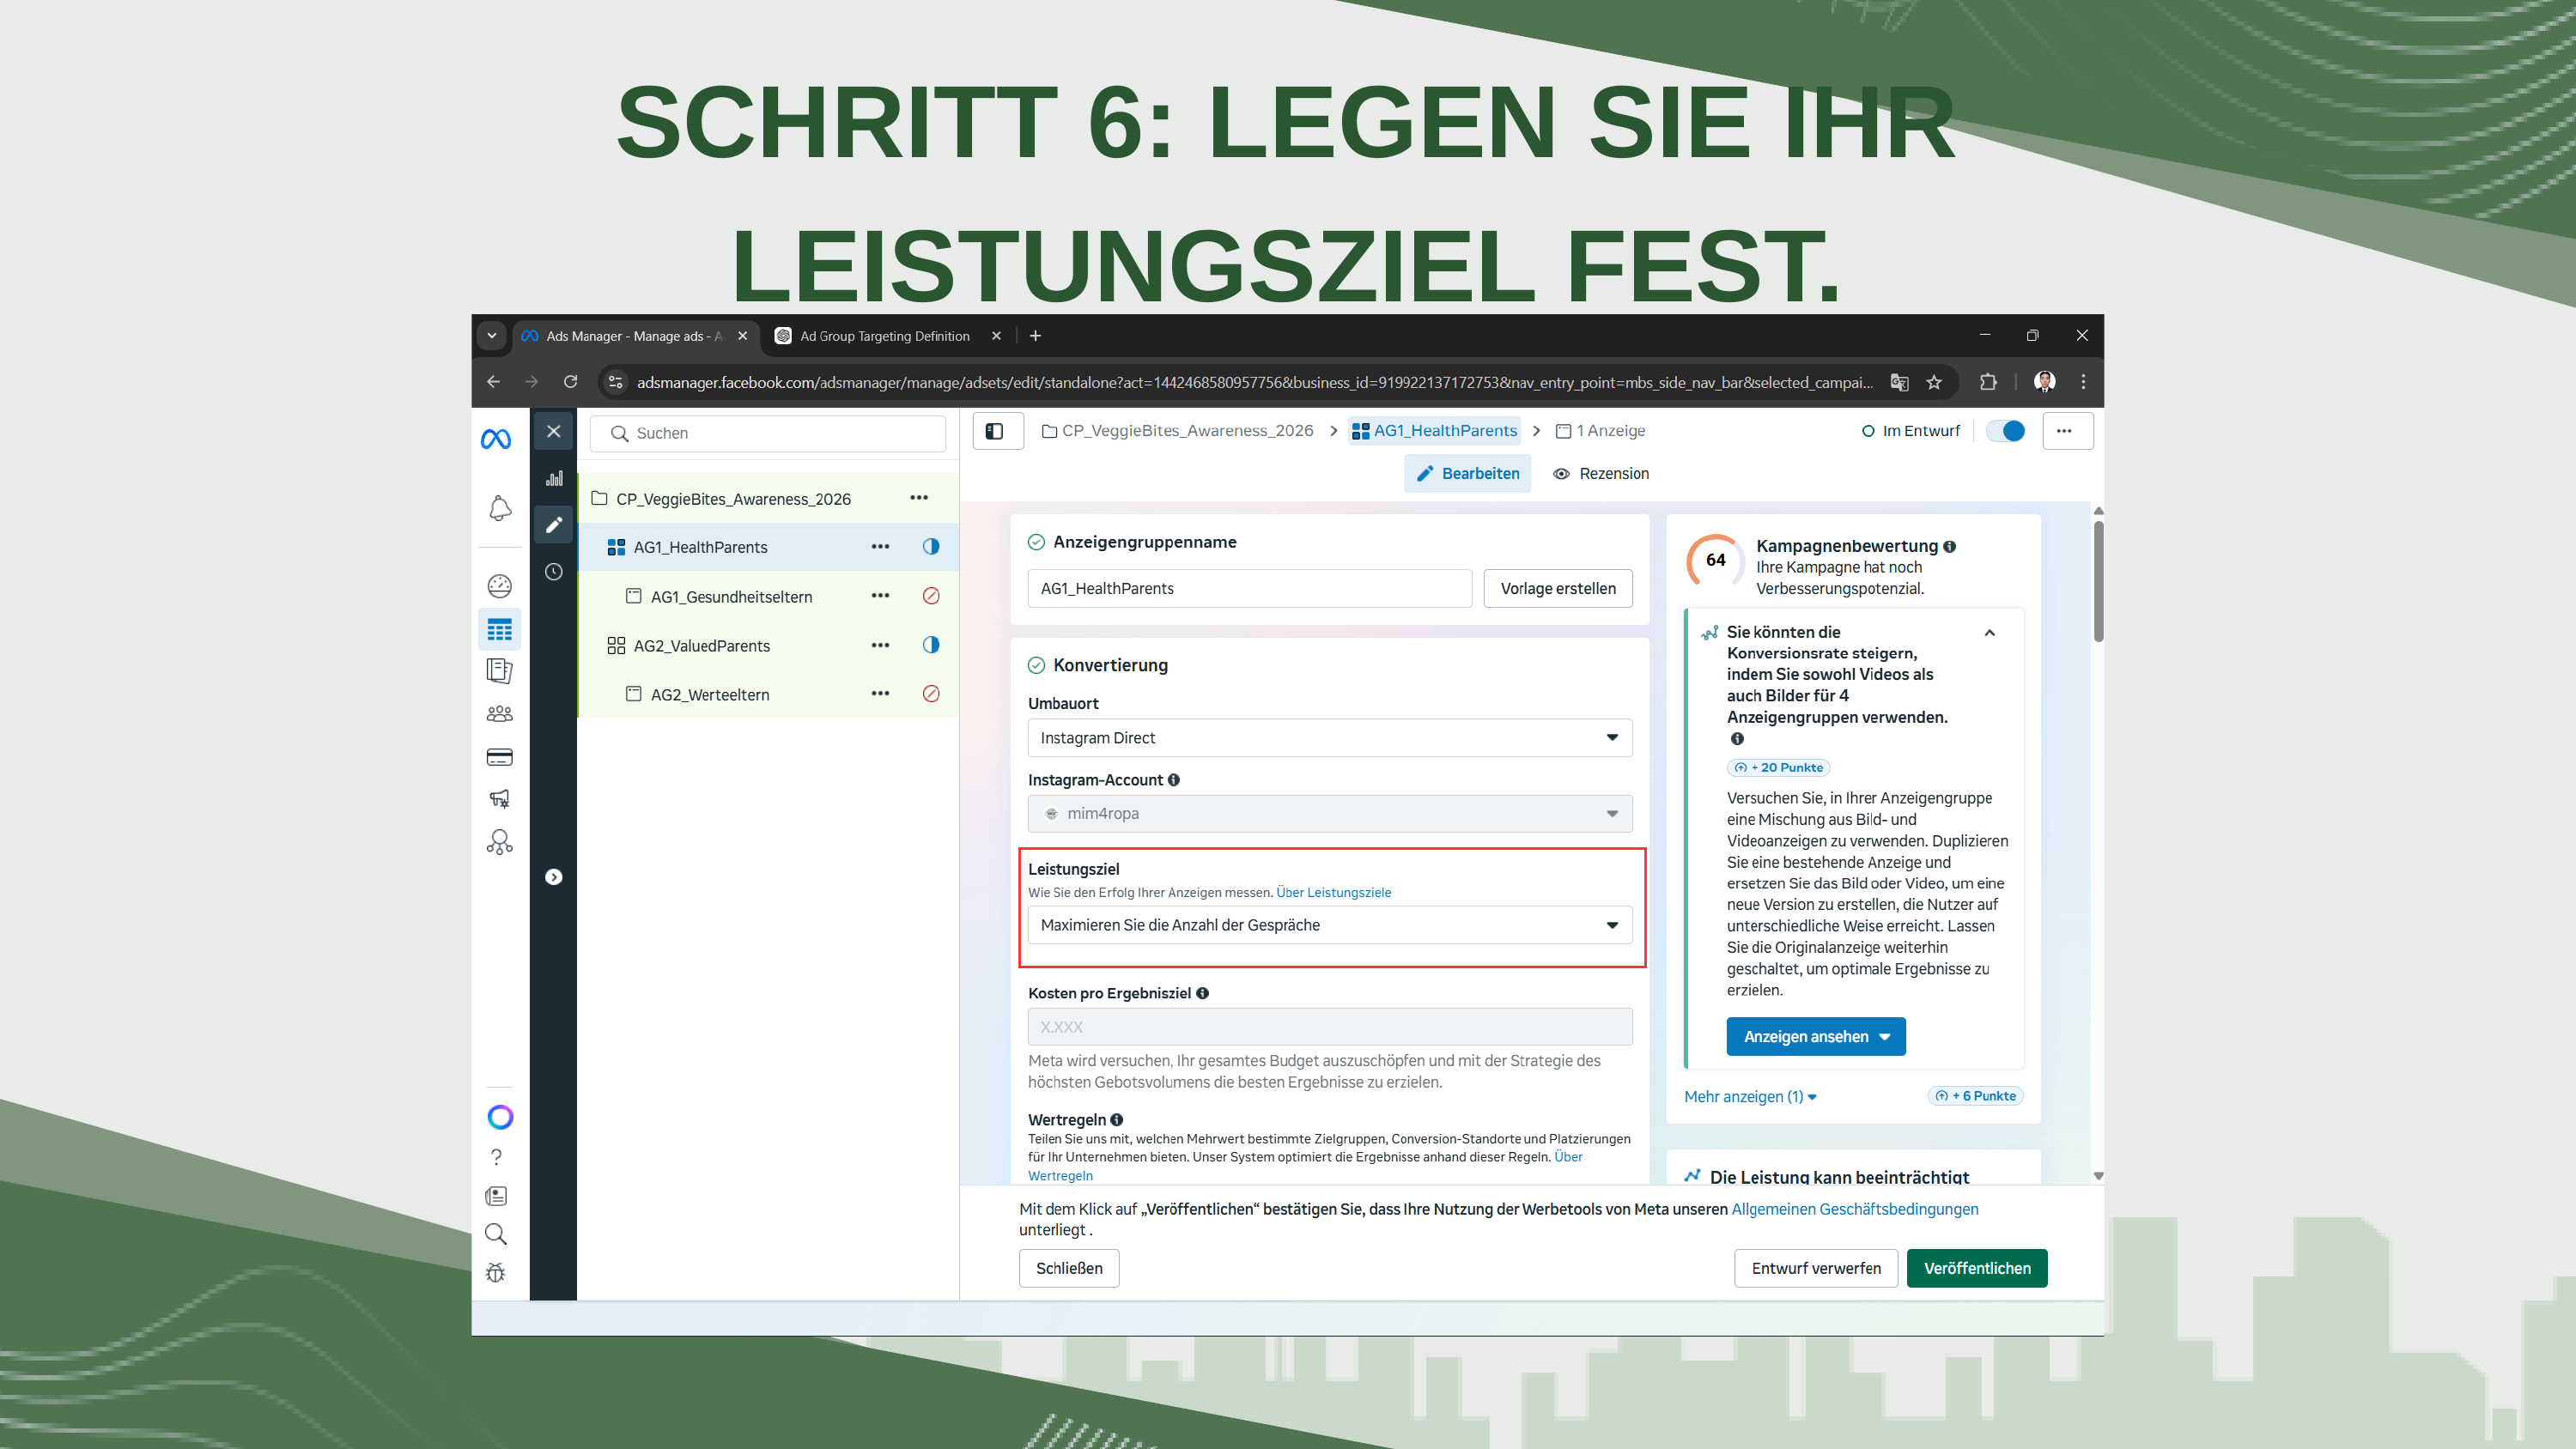

SCHRITT 6: LEGEN SIE IHR LEISTUNGSZIEL FEST.